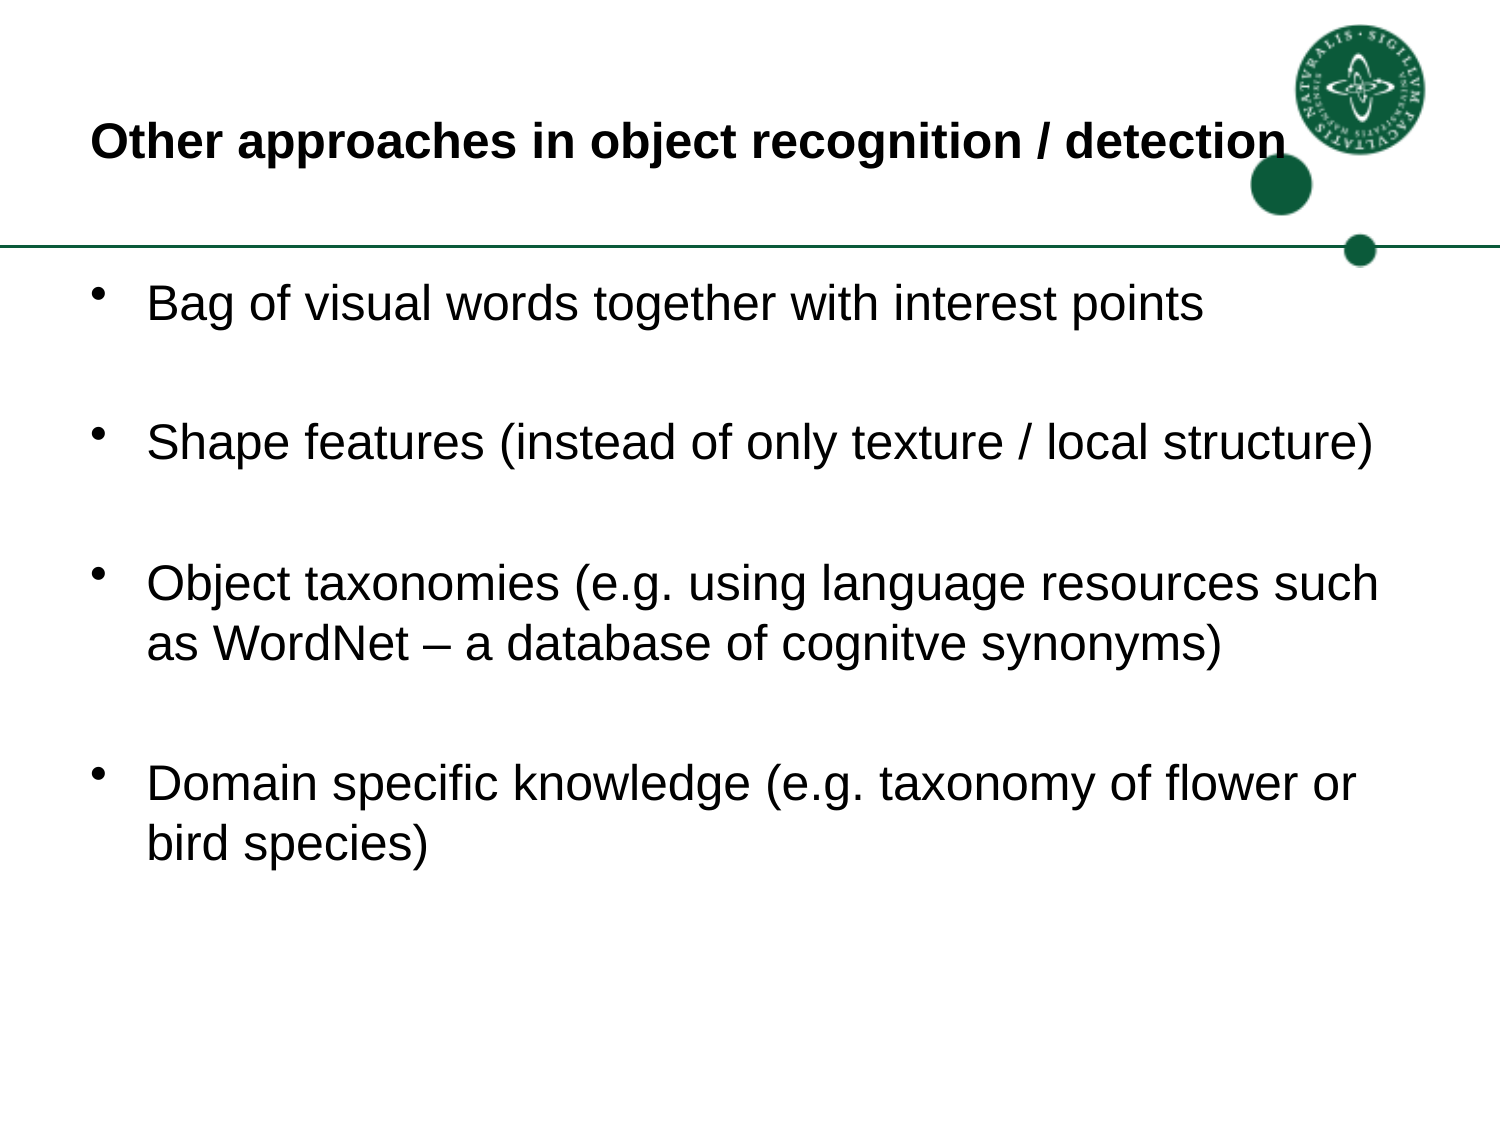

# Other approaches in object recognition / detection
Bag of visual words together with interest points

Shape features (instead of only texture / local structure)

Object taxonomies (e.g. using language resources such as WordNet – a database of cognitve synonyms)

Domain specific knowledge (e.g. taxonomy of flower or bird species)